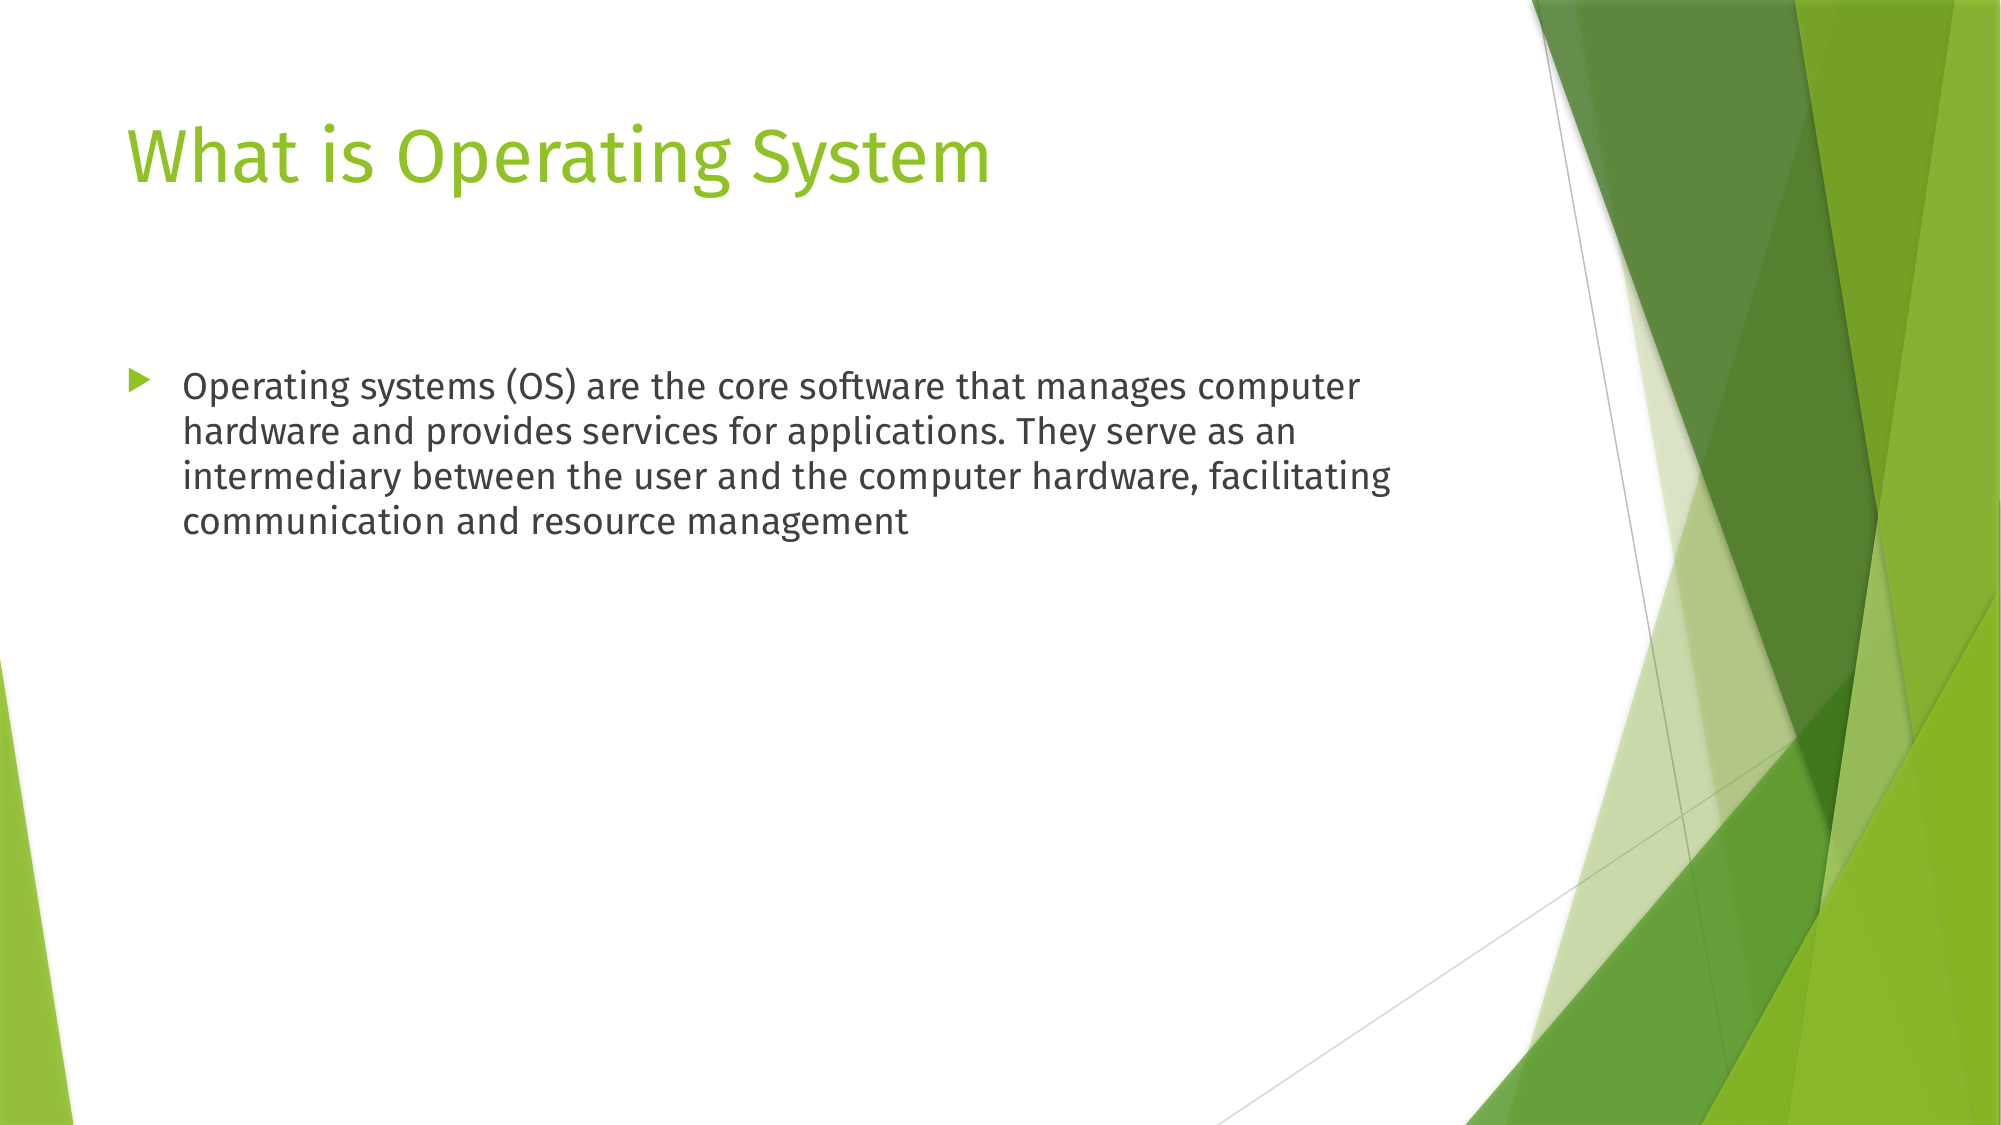

# What is Operating System
Operating systems (OS) are the core software that manages computer hardware and provides services for applications. They serve as an intermediary between the user and the computer hardware, facilitating communication and resource management